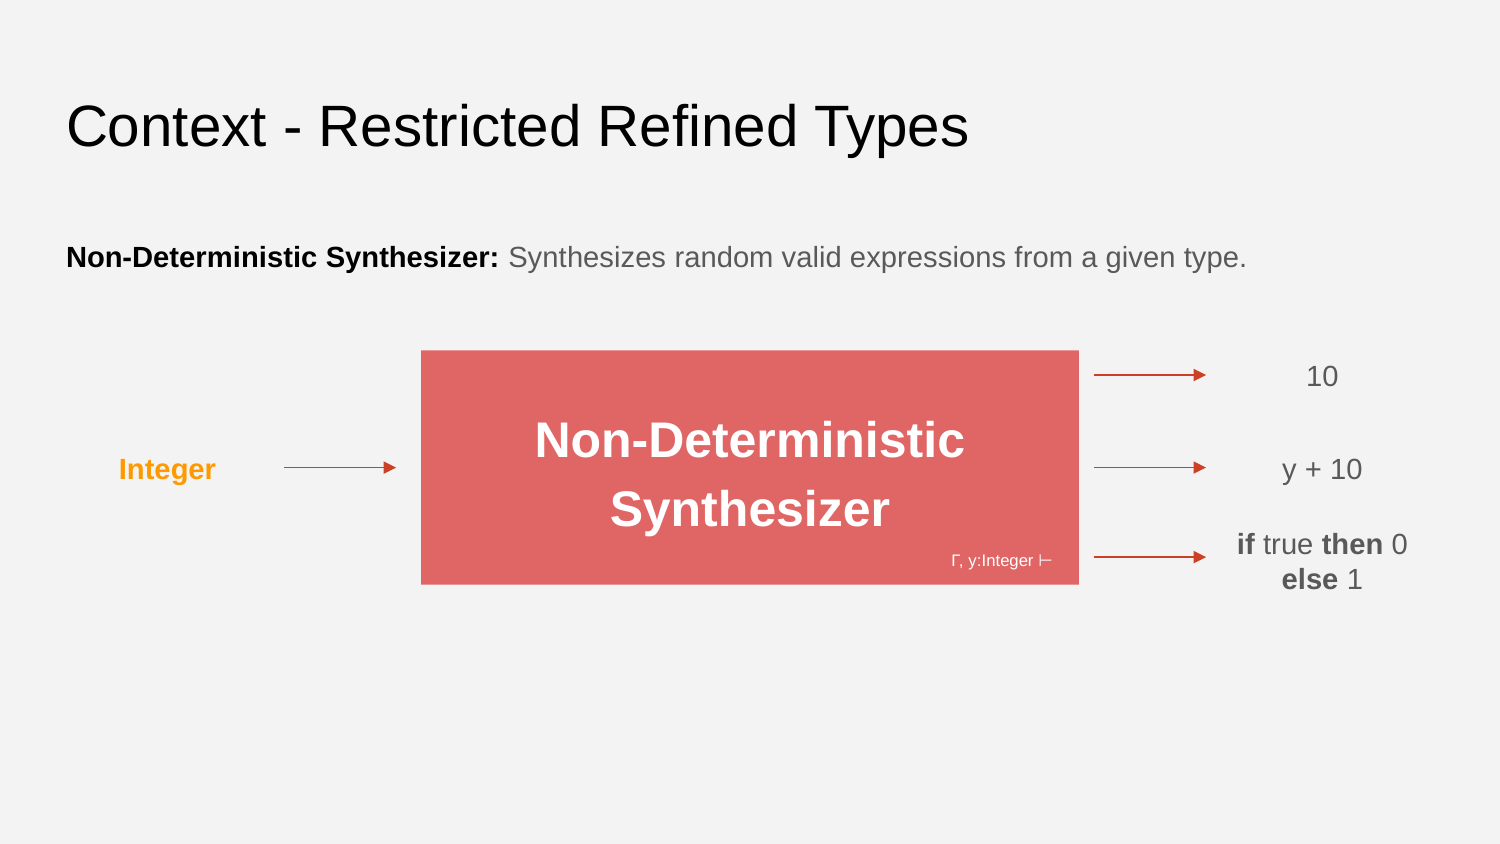

# Context - Restricted Refined Types
Non-Deterministic Synthesizer: Synthesizes random valid expressions from a given type.
10
Non-Deterministic Synthesizer
Integer
y + 10
if true then 0 else 1
Γ, y:Integer ⊢